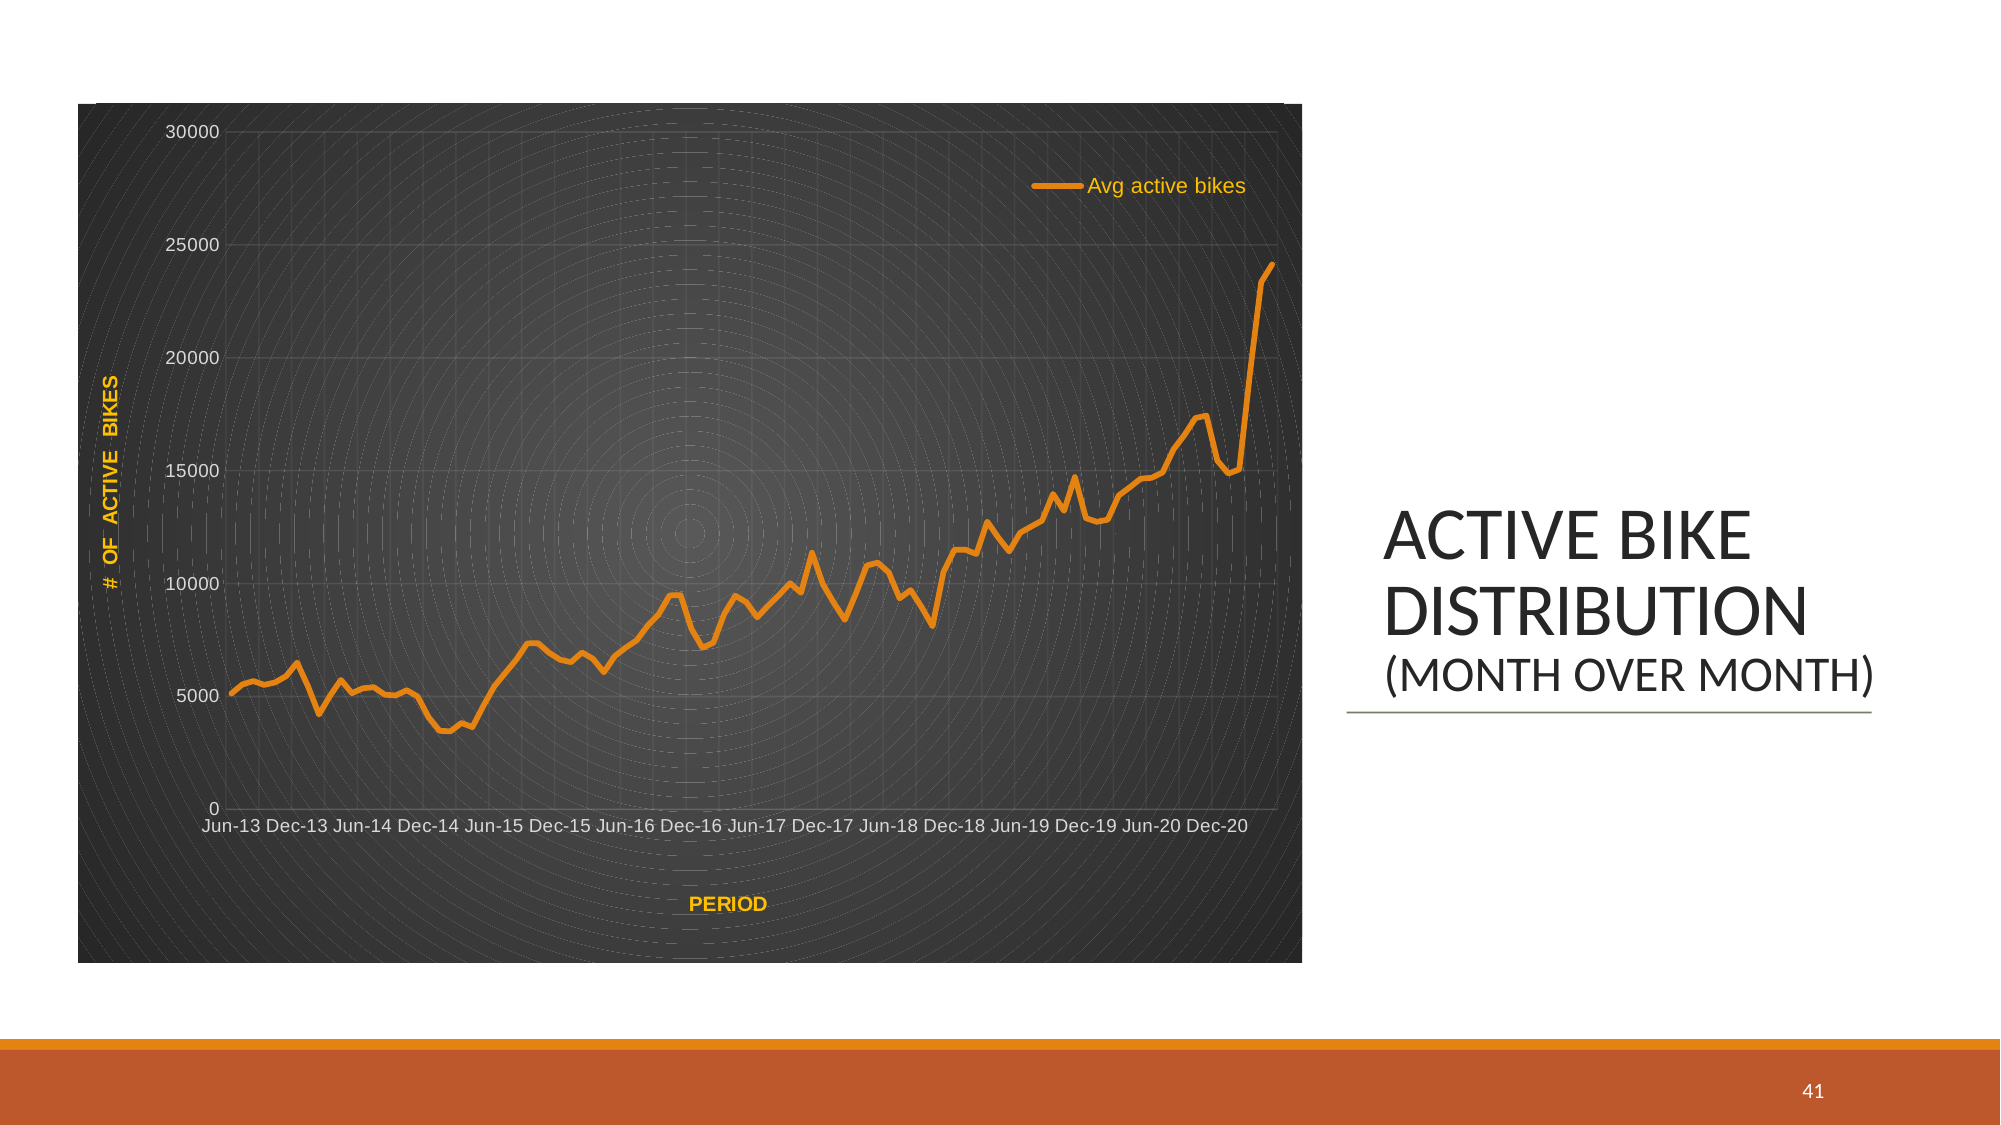

### Chart

| Category | Avg active bikes |
|---|---|
| 41426 | 5130.0 |
| 41456 | 5531.0 |
| 41487 | 5681.0 |
| 41518 | 5513.0 |
| 41548 | 5623.0 |
| 41579 | 5900.0 |
| 41609 | 6499.0 |
| 41640 | 5441.0 |
| 41671 | 4200.0 |
| 41699 | 5028.0 |
| 41730 | 5731.0 |
| 41760 | 5149.0 |
| 41791 | 5362.0 |
| 41821 | 5411.0 |
| 41852 | 5079.0 |
| 41883 | 5043.0 |
| 41913 | 5279.0 |
| 41944 | 4995.0 |
| 41974 | 4077.0 |
| 42005 | 3479.0 |
| 42036 | 3457.0 |
| 42064 | 3826.0 |
| 42095 | 3643.0 |
| 42125 | 4584.0 |
| 42156 | 5452.0 |
| 42186 | 6043.0 |
| 42217 | 6628.0 |
| 42248 | 7350.0 |
| 42278 | 7359.0 |
| 42309 | 6933.0 |
| 42339 | 6628.0 |
| 42370 | 6518.0 |
| 42401 | 6947.0 |
| 42430 | 6673.0 |
| 42461 | 6069.0 |
| 42491 | 6790.0 |
| 42522 | 7164.0 |
| 42552 | 7488.0 |
| 42583 | 8139.0 |
| 42614 | 8640.0 |
| 42644 | 9475.0 |
| 42675 | 9485.0 |
| 42705 | 7993.0 |
| 42736 | 7156.0 |
| 42767 | 7382.0 |
| 42795 | 8669.0 |
| 42826 | 9461.0 |
| 42856 | 9174.0 |
| 42887 | 8503.0 |
| 42917 | 9023.0 |
| 42948 | 9493.0 |
| 42979 | 10017.0 |
| 43009 | 9591.0 |
| 43040 | 11367.0 |
| 43070 | 9966.0 |
| 43101 | 9140.0 |
| 43132 | 8393.0 |
| 43160 | 9552.0 |
| 43191 | 10796.0 |
| 43221 | 10926.0 |
| 43252 | 10494.0 |
| 43282 | 9346.0 |
| 43313 | 9710.0 |
| 43344 | 8960.0 |
| 43374 | 8107.0 |
| 43405 | 10505.0 |
| 43435 | 11500.0 |
| 43466 | 11500.0 |
| 43497 | 11305.0 |
| 43525 | 12744.0 |
| 43556 | 12035.0 |
| 43586 | 11422.0 |
| 43617 | 12253.0 |
| 43647 | 12525.0 |
| 43678 | 12789.0 |
| 43709 | 13971.0 |
| 43739 | 13222.0 |
| 43770 | 14719.0 |
| 43800 | 12898.0 |
| 43831 | 12737.0 |
| 43862 | 12833.0 |
| 43891 | 13903.0 |
| 43922 | 14262.0 |
| 43952 | 14649.0 |
| 43983 | 14686.0 |
| 44013 | 14920.0 |
| 44044 | 15946.0 |
| 44075 | 16587.0 |
| 44105 | 17331.0 |
| 44136 | 17442.0 |
| 44166 | 15442.0 |
| 44197 | 14874.0 |
| 44228 | 15056.0 |
| 44256 | 19426.0 |
| 44287 | 23347.0 |
| 44317 | 24137.0 |
# ACTIVE BIKE DISTRIBUTION
(MONTH OVER MONTH)

41